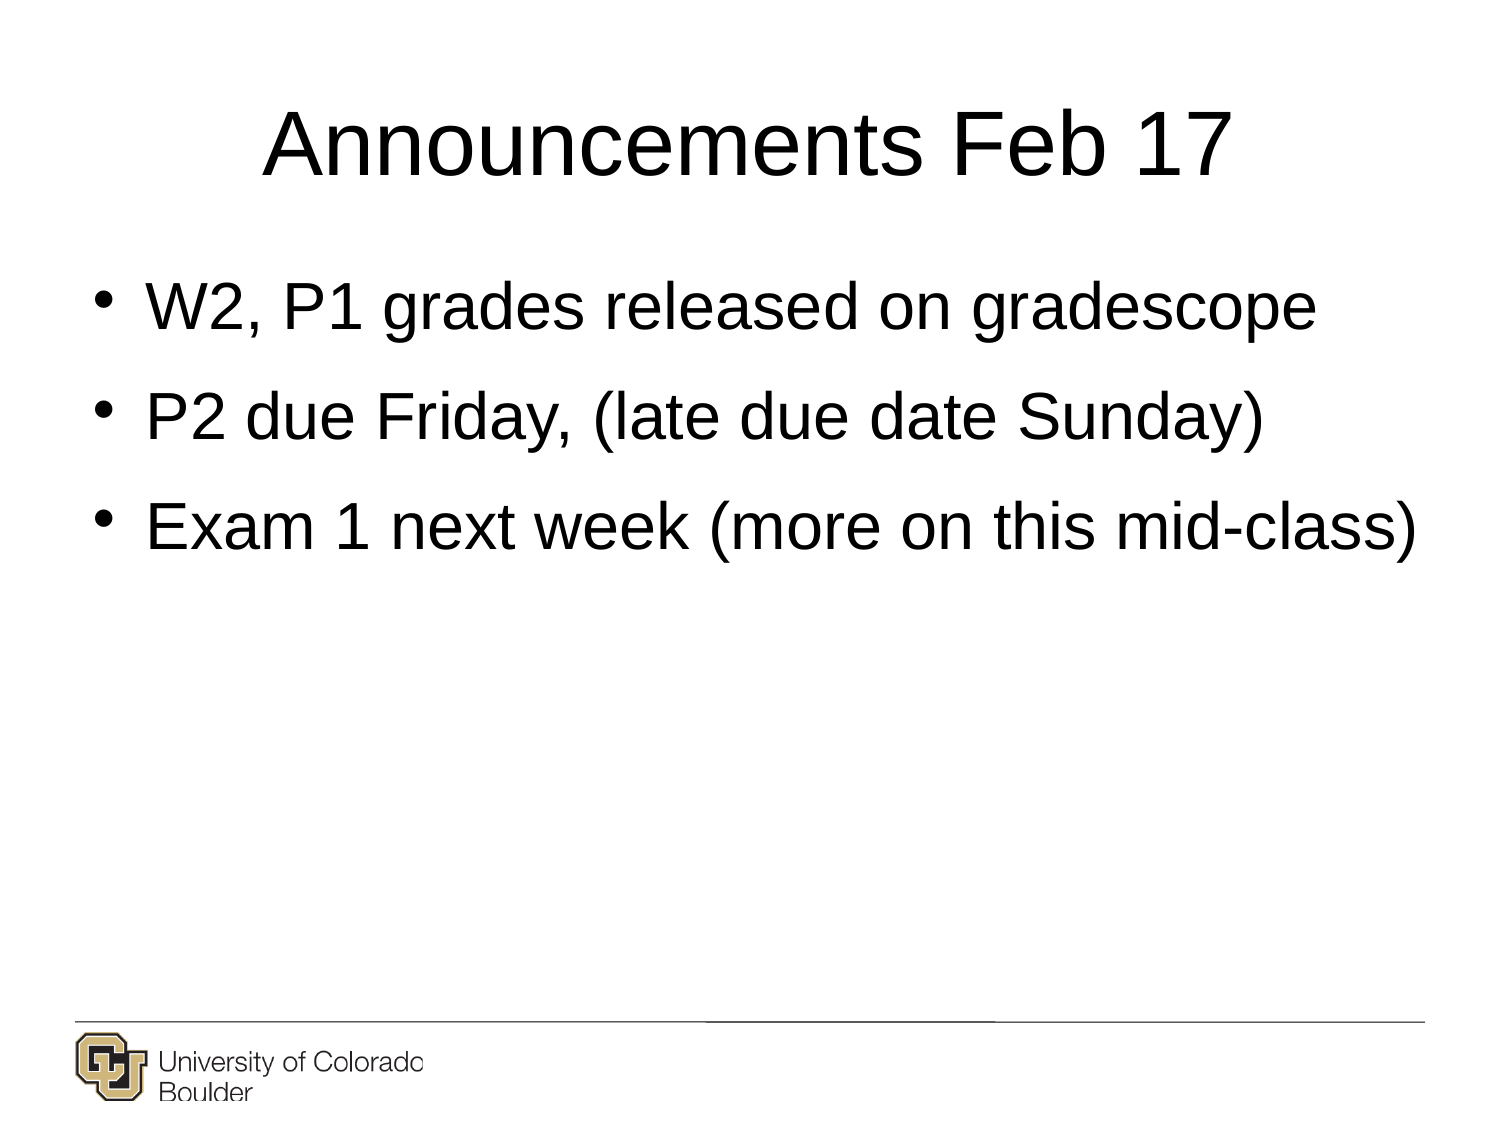

# Announcements Feb 17
W2, P1 grades released on gradescope
P2 due Friday, (late due date Sunday)
Exam 1 next week (more on this mid-class)